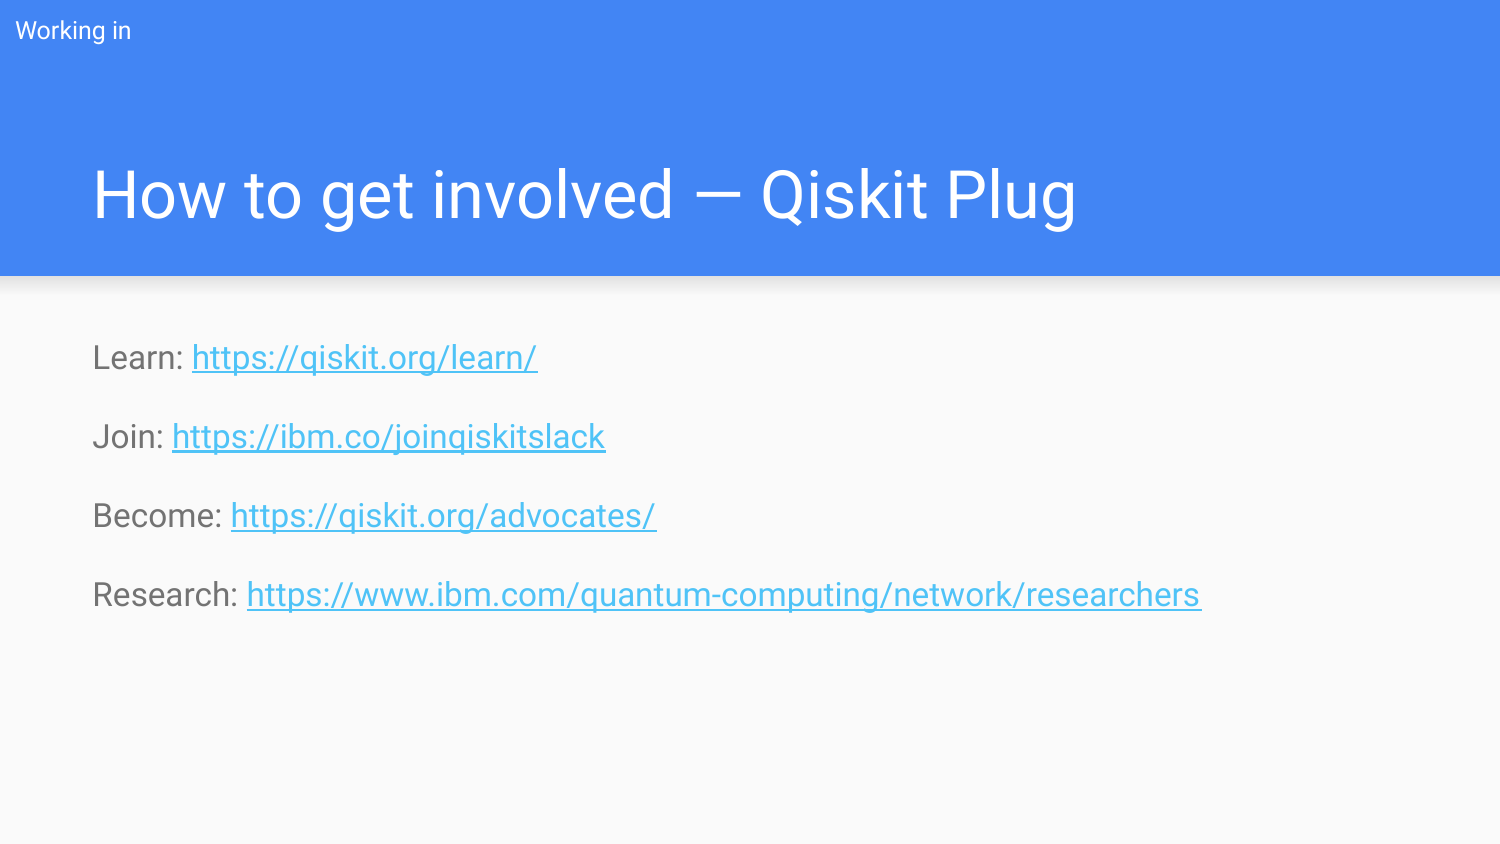

Working in
# How to get involved — Qiskit Plug
Learn: https://qiskit.org/learn/
Join: https://ibm.co/joinqiskitslack
Become: https://qiskit.org/advocates/
Research: https://www.ibm.com/quantum-computing/network/researchers